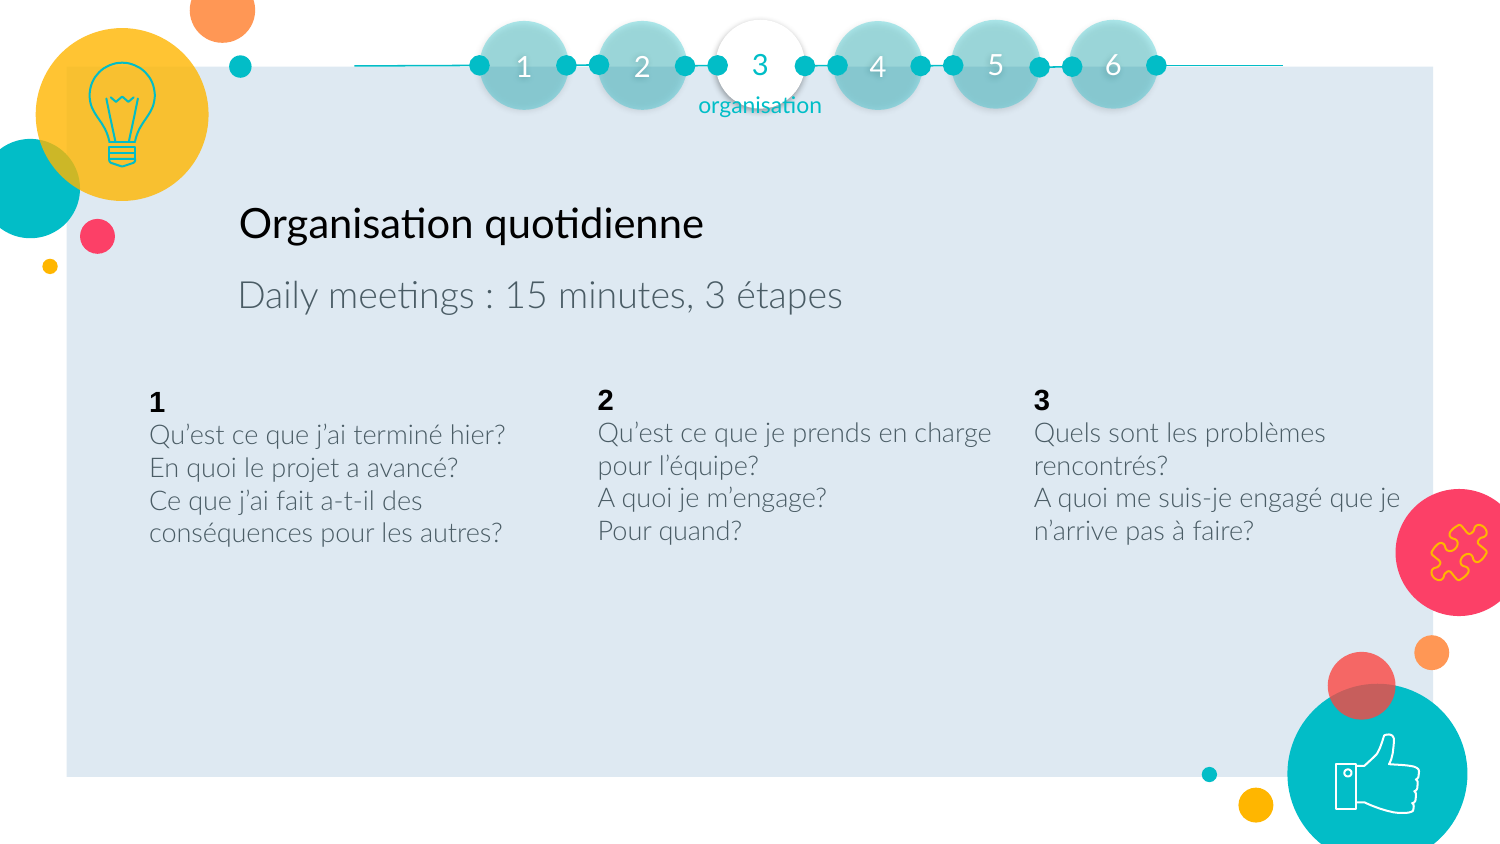

3
5
6
1
2
4
organisation
Organisation quotidienne
Daily meetings : 15 minutes, 3 étapes

2
Qu’est ce que je prends en charge pour l’équipe?
A quoi je m’engage?
Pour quand?
3
Quels sont les problèmes rencontrés?
A quoi me suis-je engagé que je n’arrive pas à faire?

1
Qu’est ce que j’ai terminé hier?
En quoi le projet a avancé?
Ce que j’ai fait a-t-il des conséquences pour les autres?